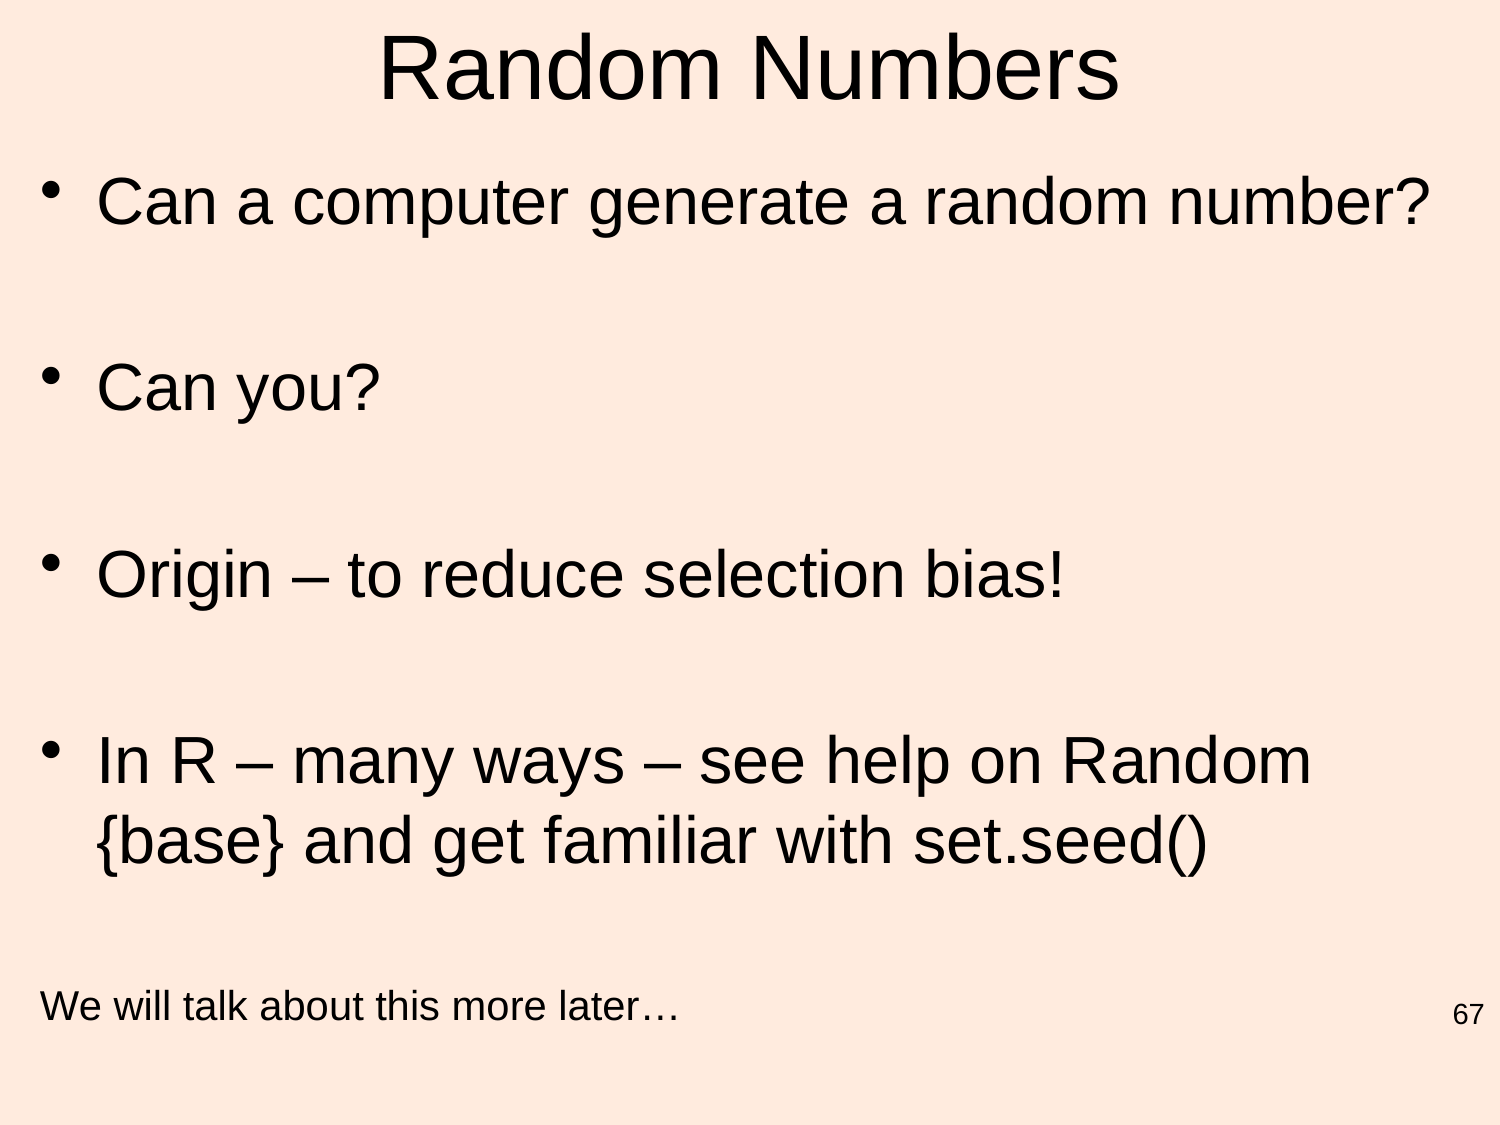

# Random Numbers
Can a computer generate a random number?

Can you?

Origin – to reduce selection bias!

In R – many ways – see help on Random {base} and get familiar with set.seed()

We will talk about this more later…
67